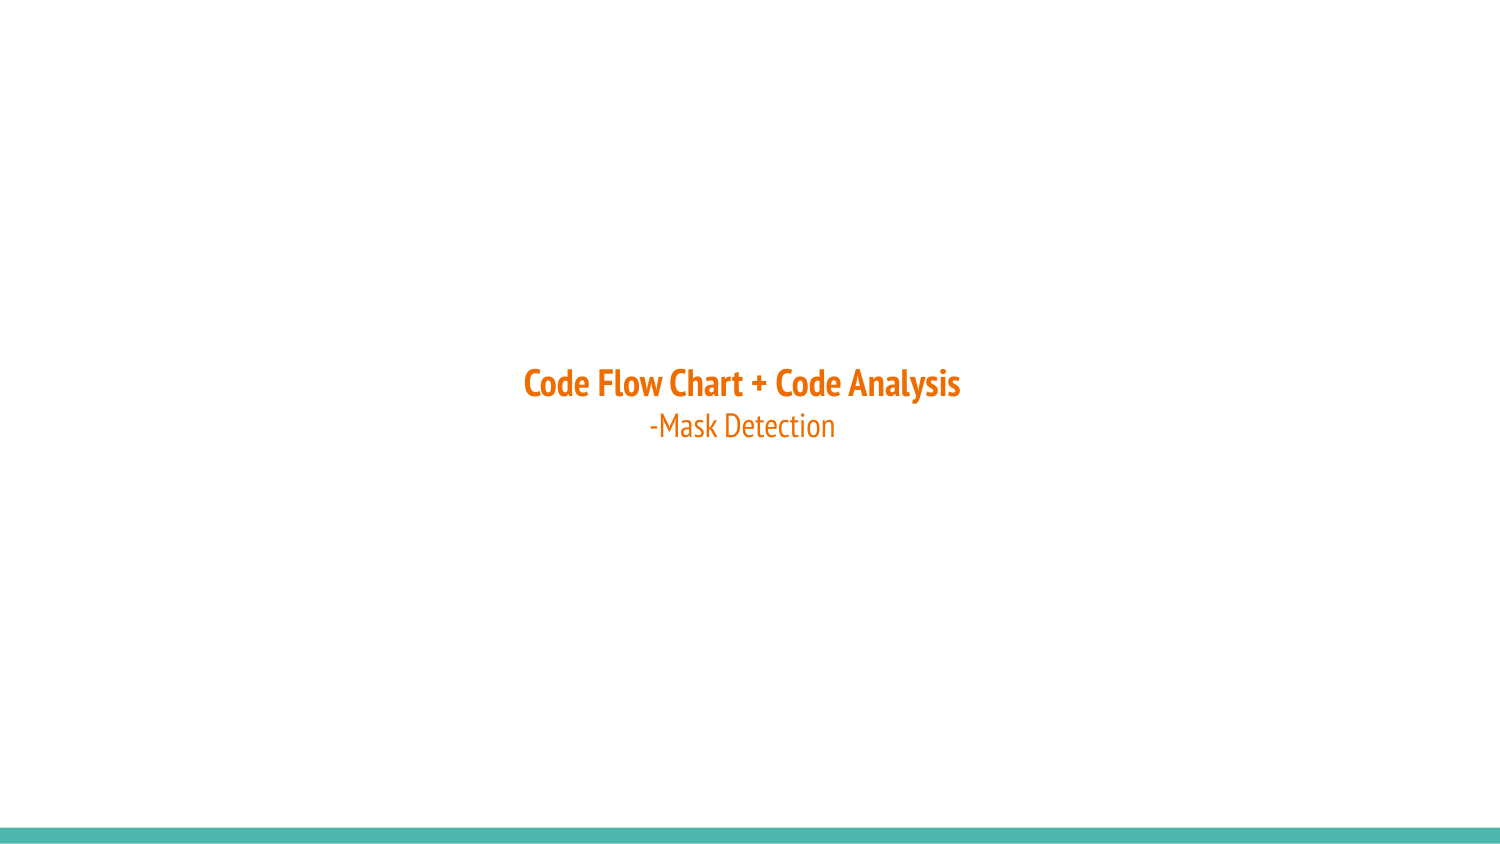

# Code Flow Chart + Code Analysis
-Mask Detection